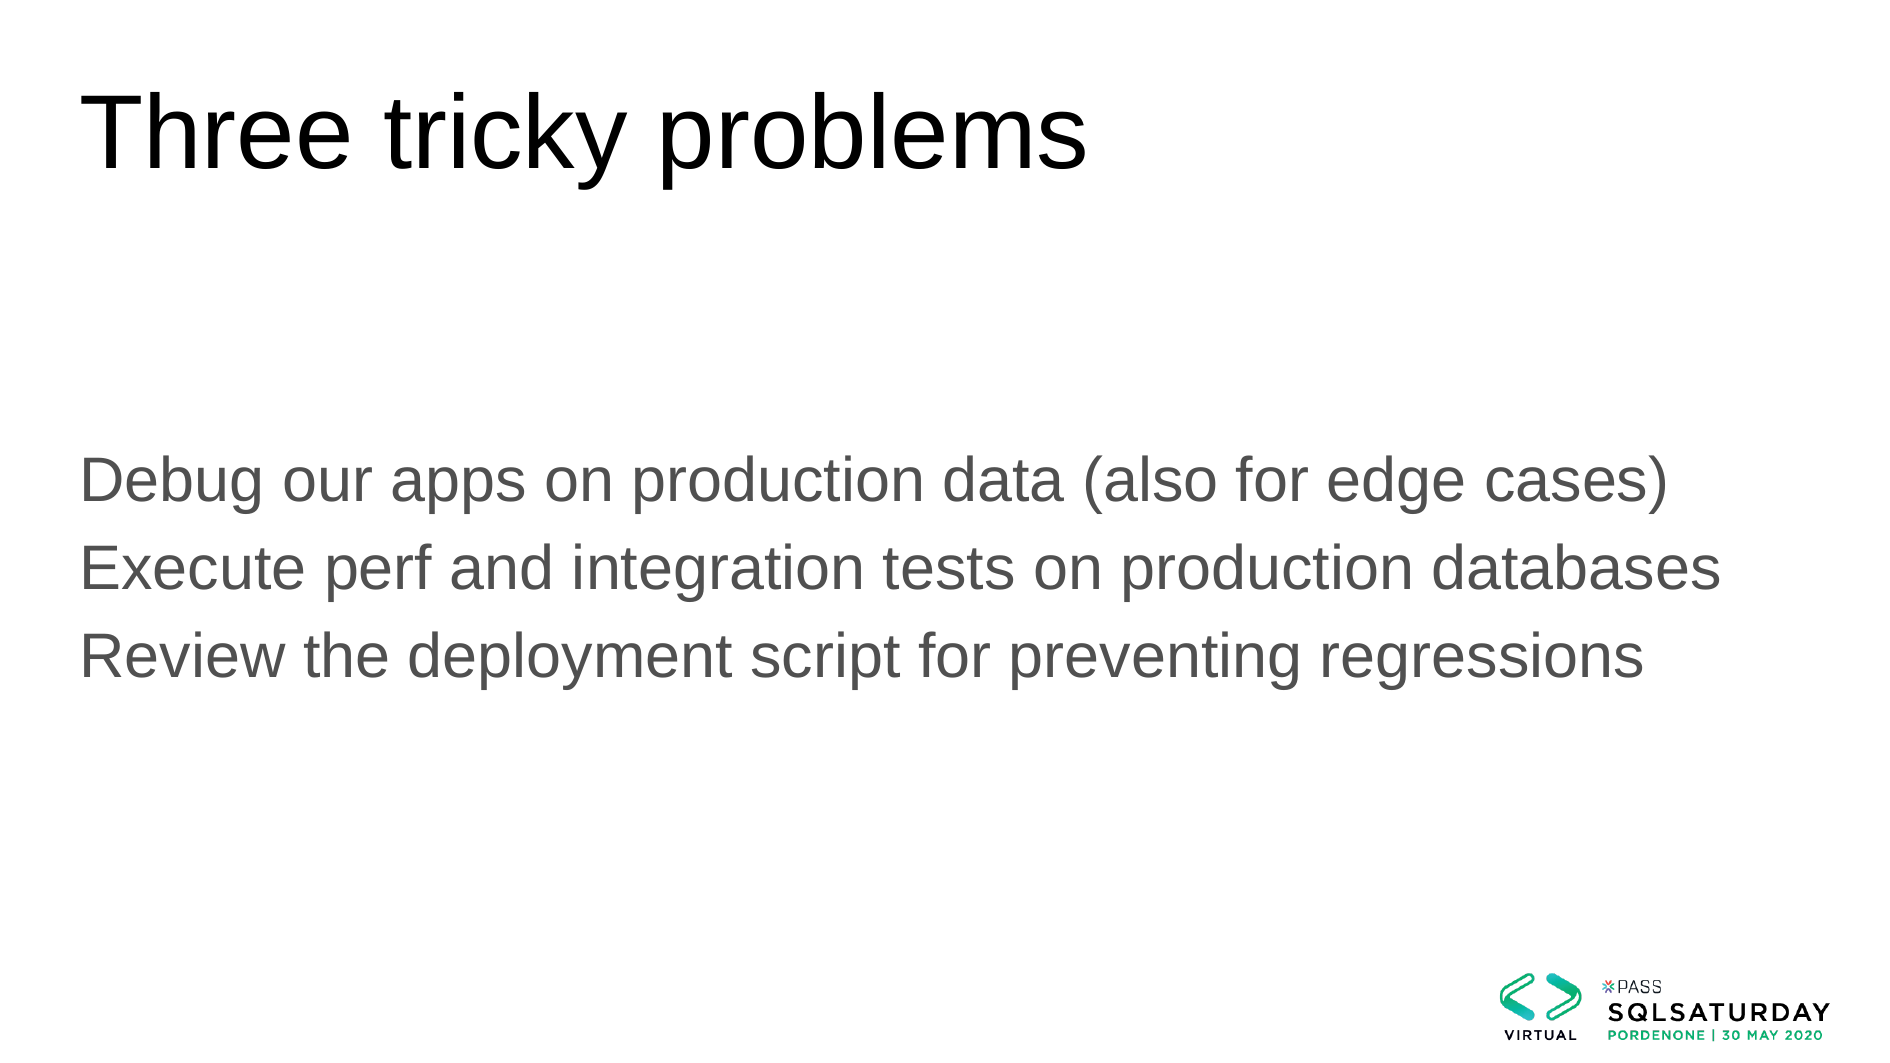

# Three tricky problems

Debug our apps on production data (also for edge cases)
Execute perf and integration tests on production databases
Review the deployment script for preventing regressions